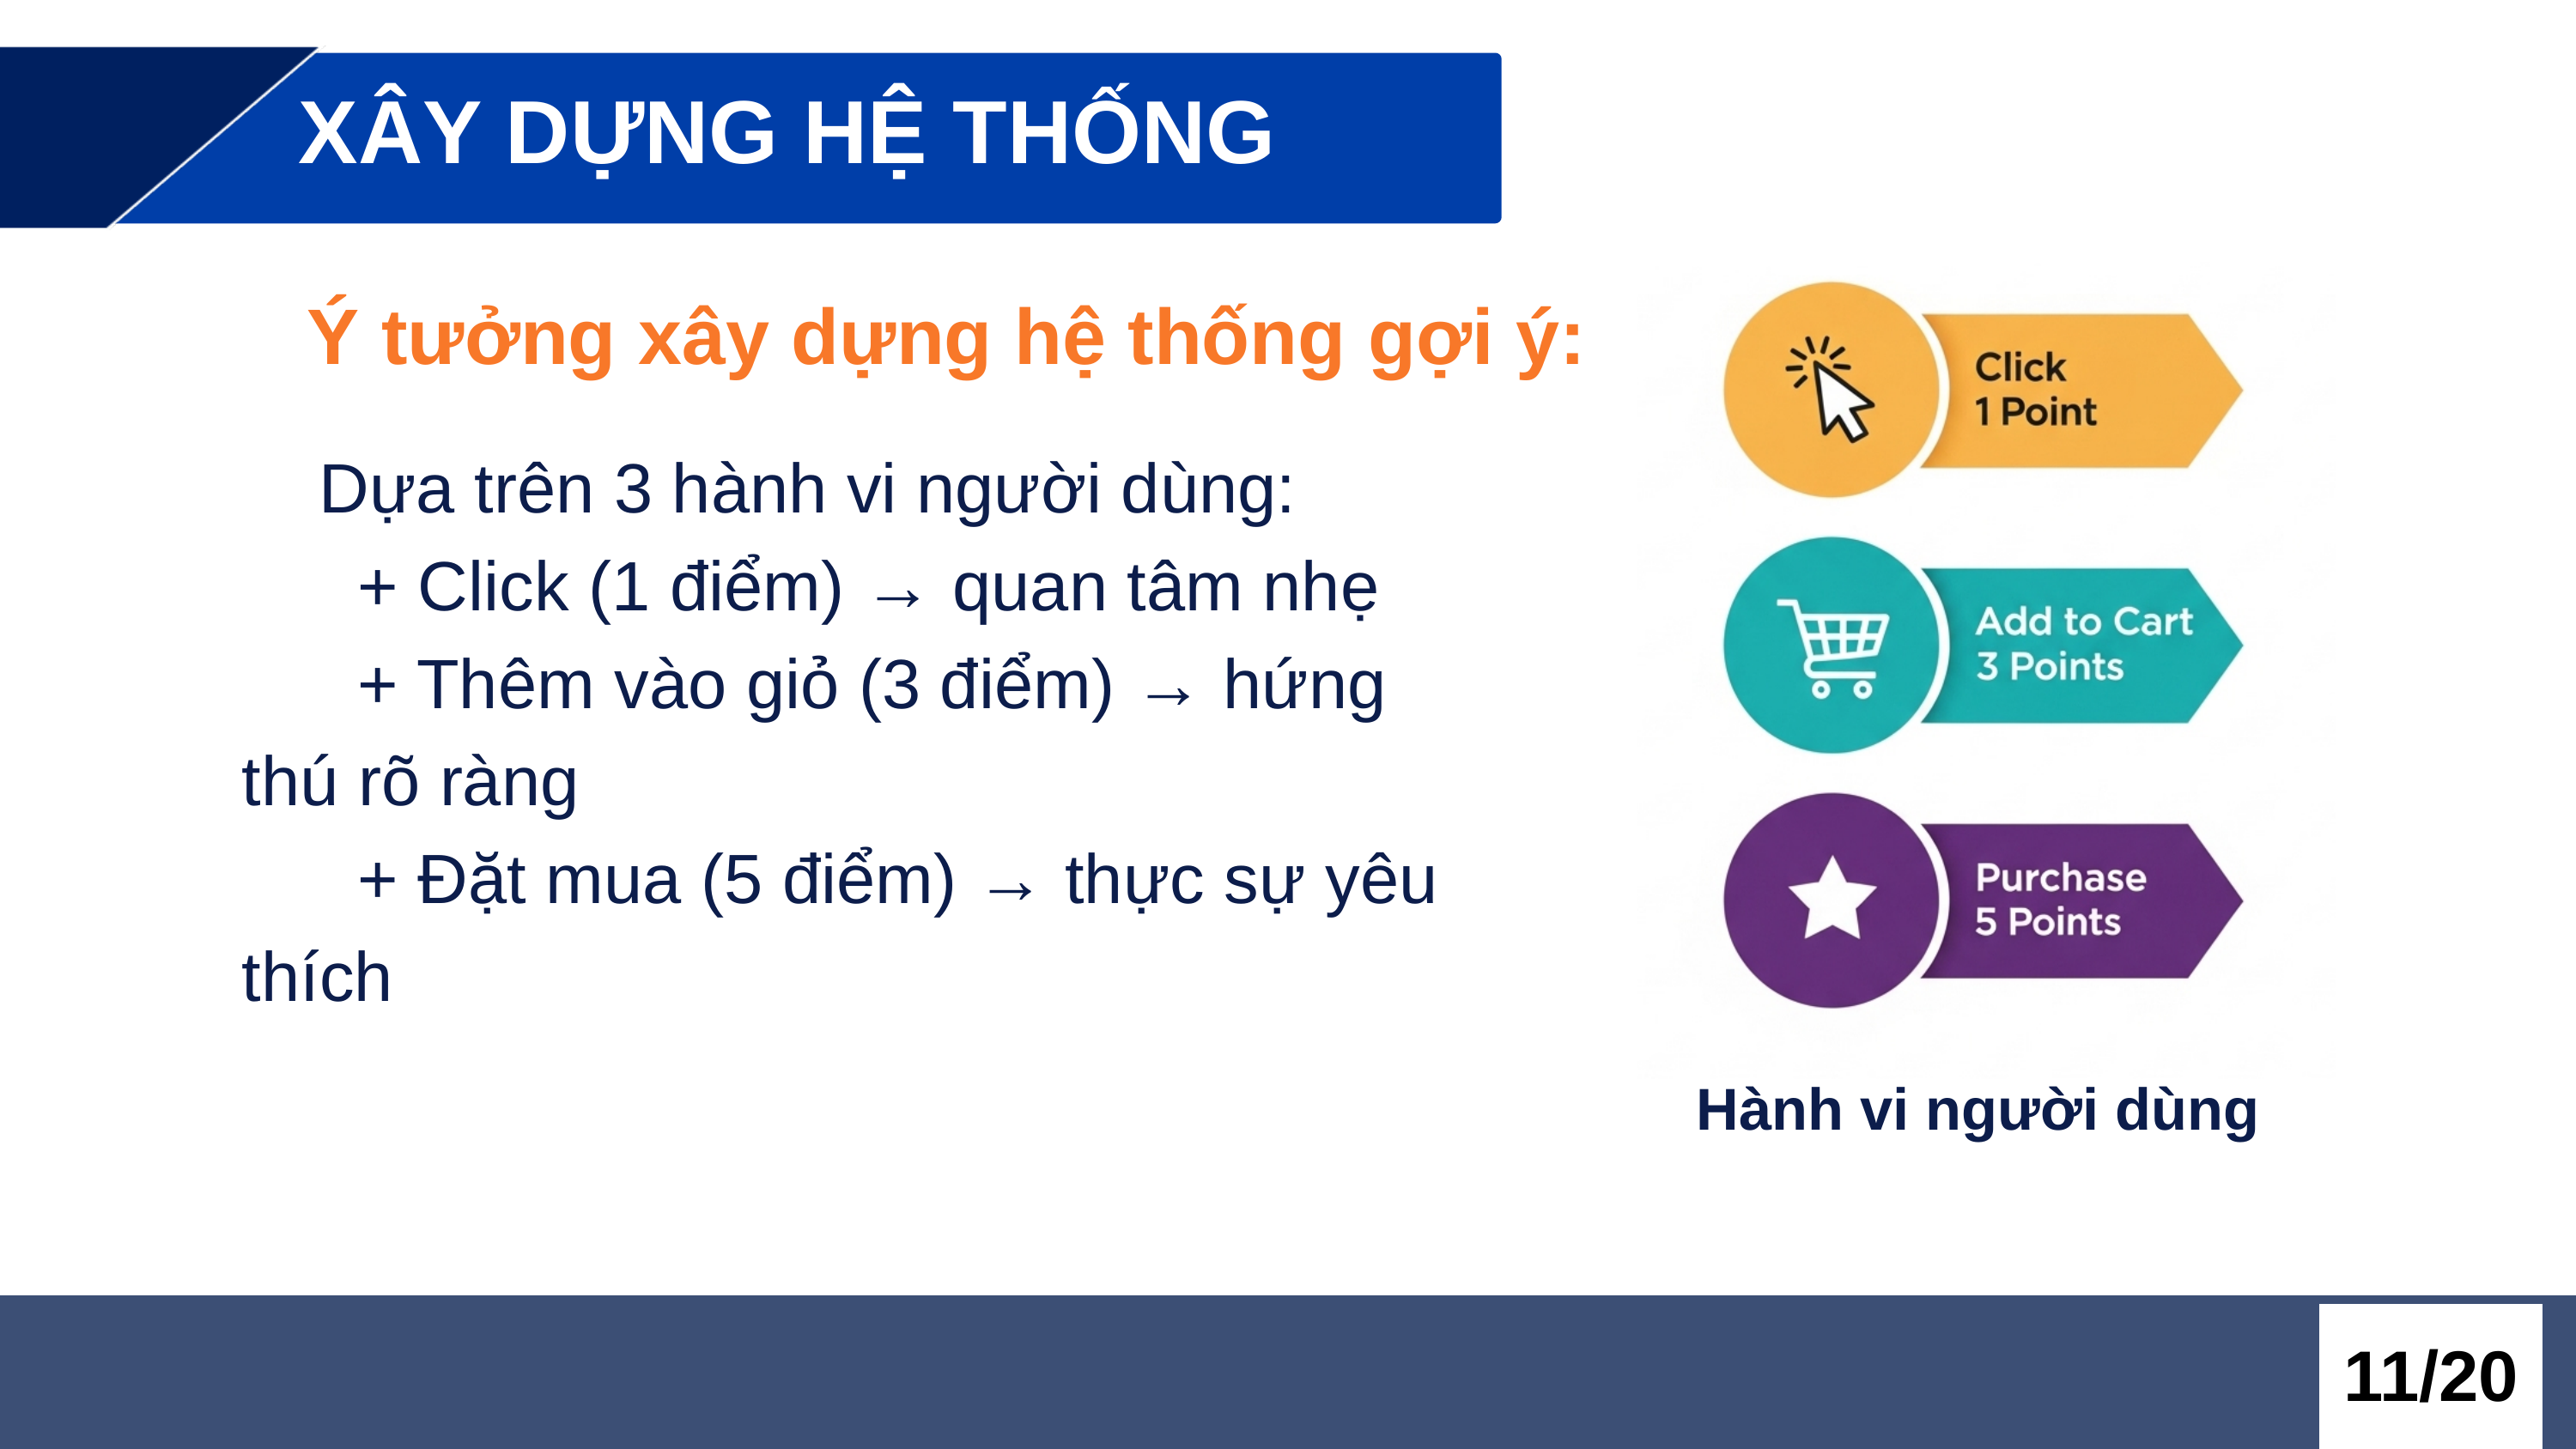

XÂY DỰNG HỆ THỐNG

Ý tưởng xây dựng hệ thống gợi ý:
    Dựa trên 3 hành vi người dùng:
      + Click (1 điểm) → quan tâm nhẹ
      + Thêm vào giỏ (3 điểm) → hứng thú rõ ràng
      + Đặt mua (5 điểm) → thực sự yêu thích

Hành vi người dùng

11/20